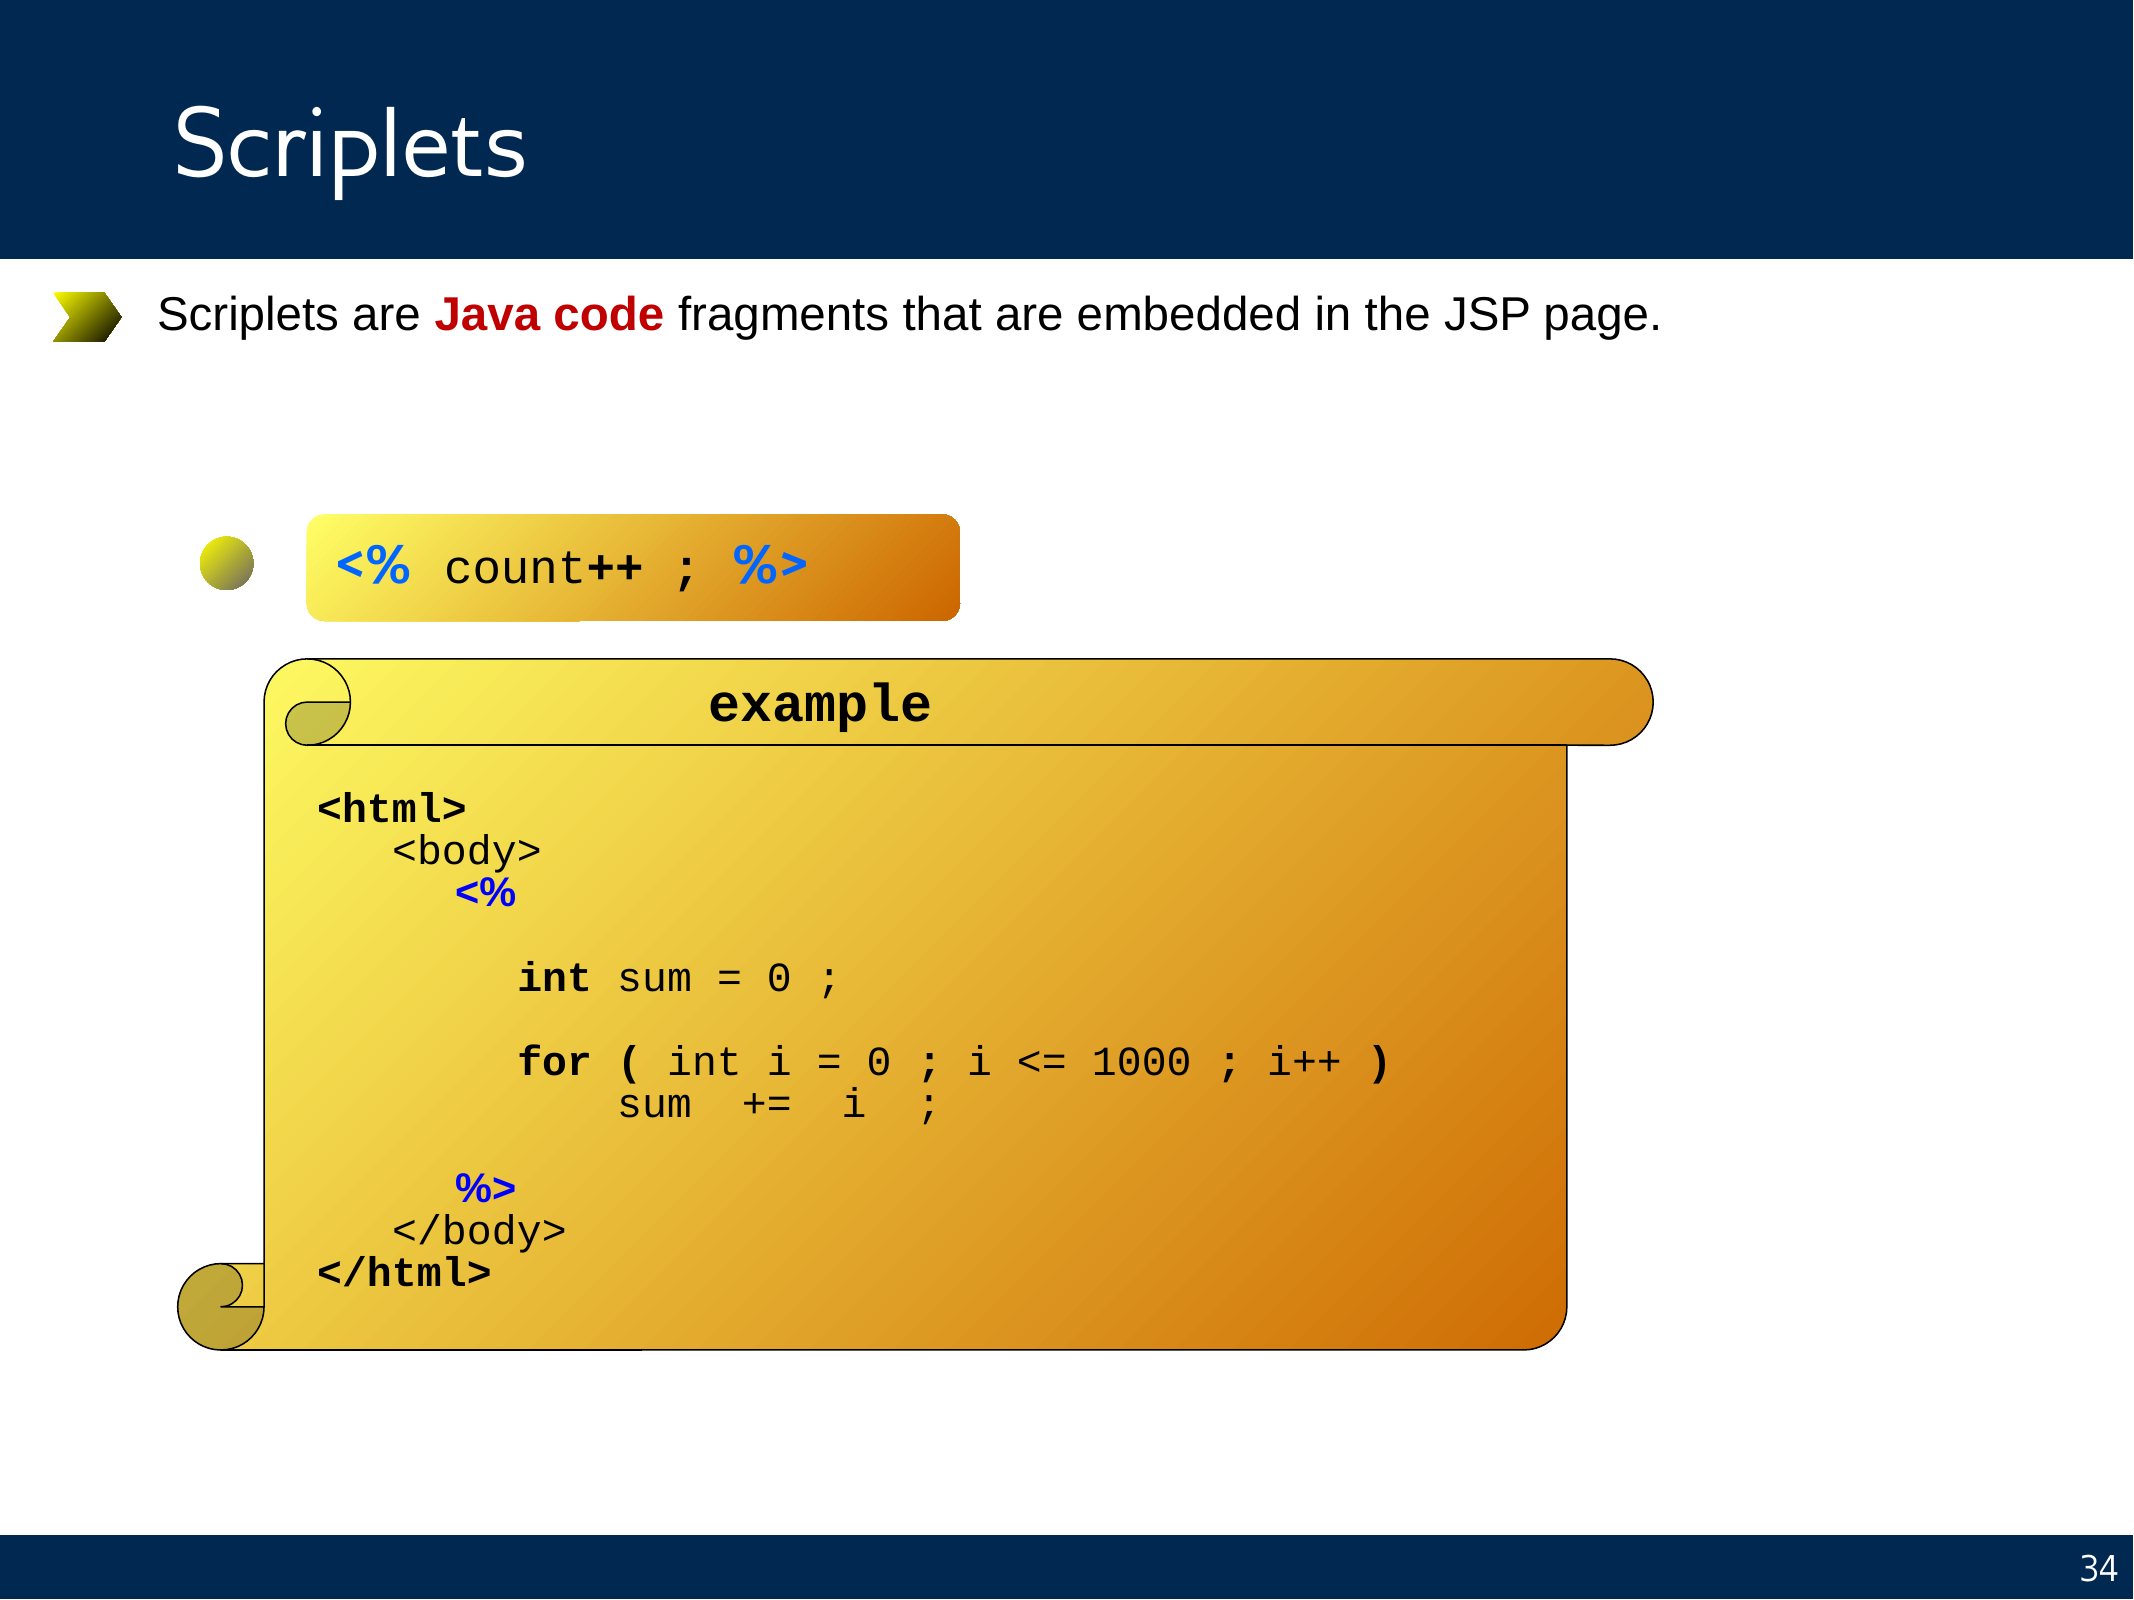

# Scriplets
Scriplets are Java code fragments that are embedded in the JSP page.

<%   count++ ;   %>

example
<html>
   <body>
            <%

	  int sum = 0 ;

	  for ( int i = 0 ; i <= 1000 ; i++ )
		sum  +=  i  ;

            %>
   </body>
</html>